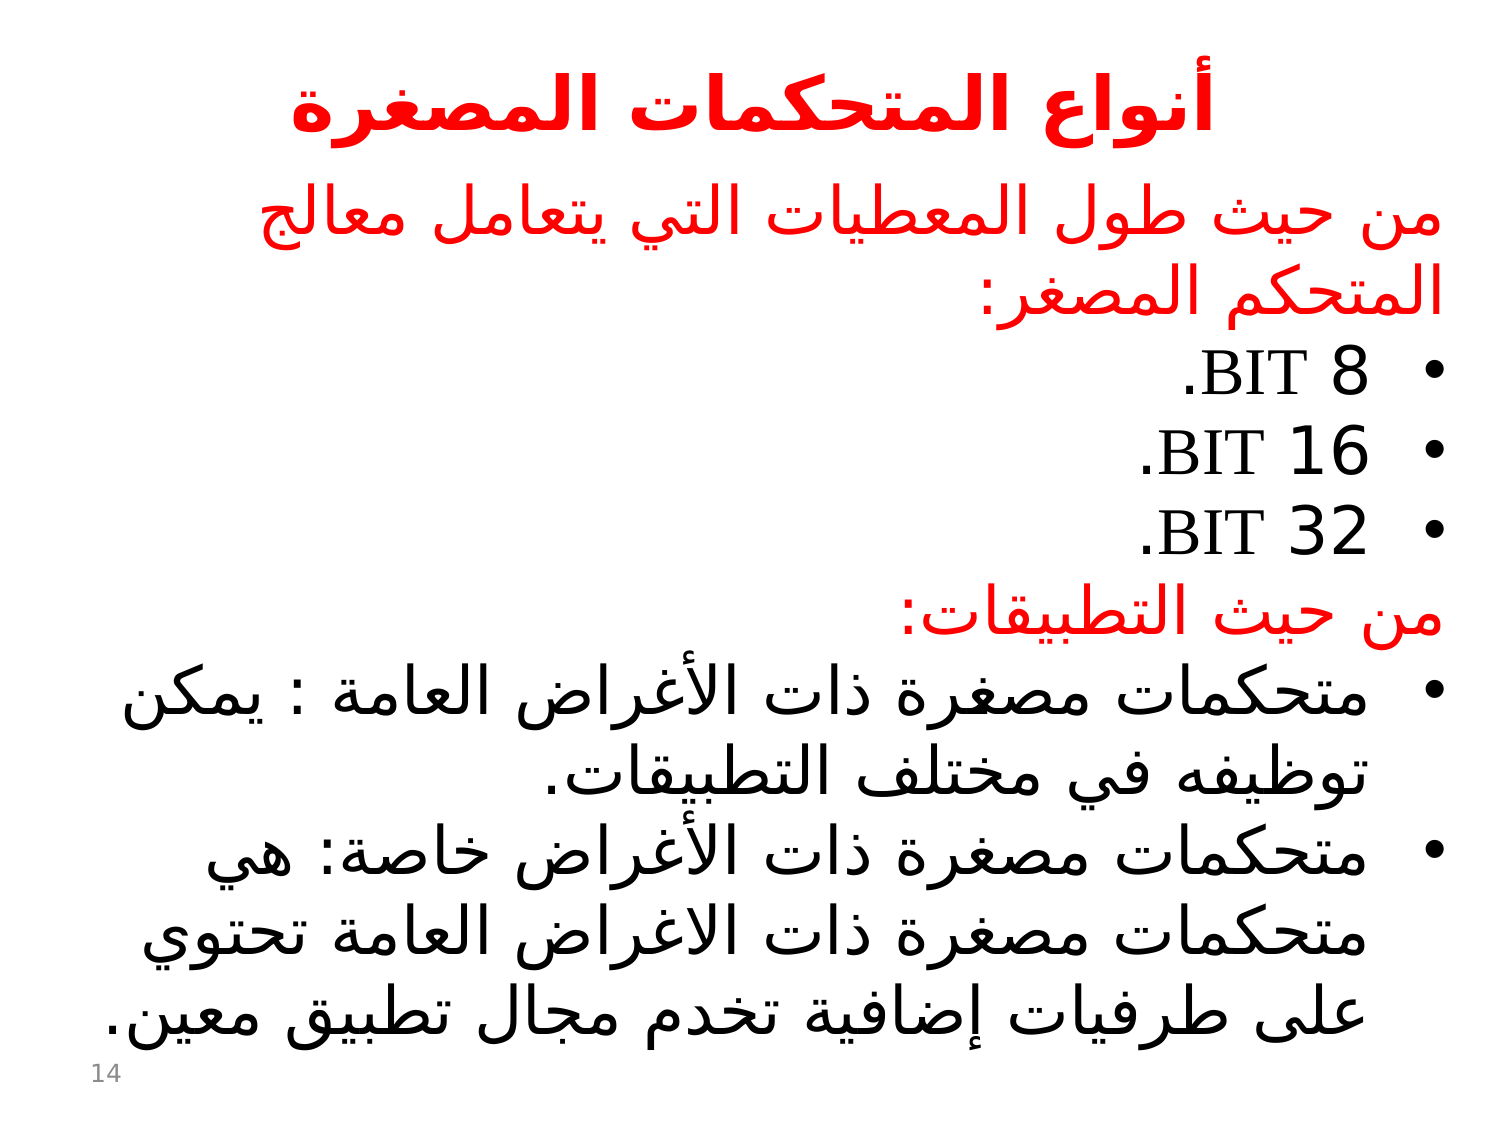

أنواع المتحكمات المصغرة
من حيث طول المعطيات التي يتعامل معالج المتحكم المصغر:
8 BIT.
16 BIT.
32 BIT.
من حيث التطبيقات:
متحكمات مصغرة ذات الأغراض العامة : يمكن توظيفه في مختلف التطبيقات.
متحكمات مصغرة ذات الأغراض خاصة: هي متحكمات مصغرة ذات الاغراض العامة تحتوي على طرفيات إضافية تخدم مجال تطبيق معين.

14